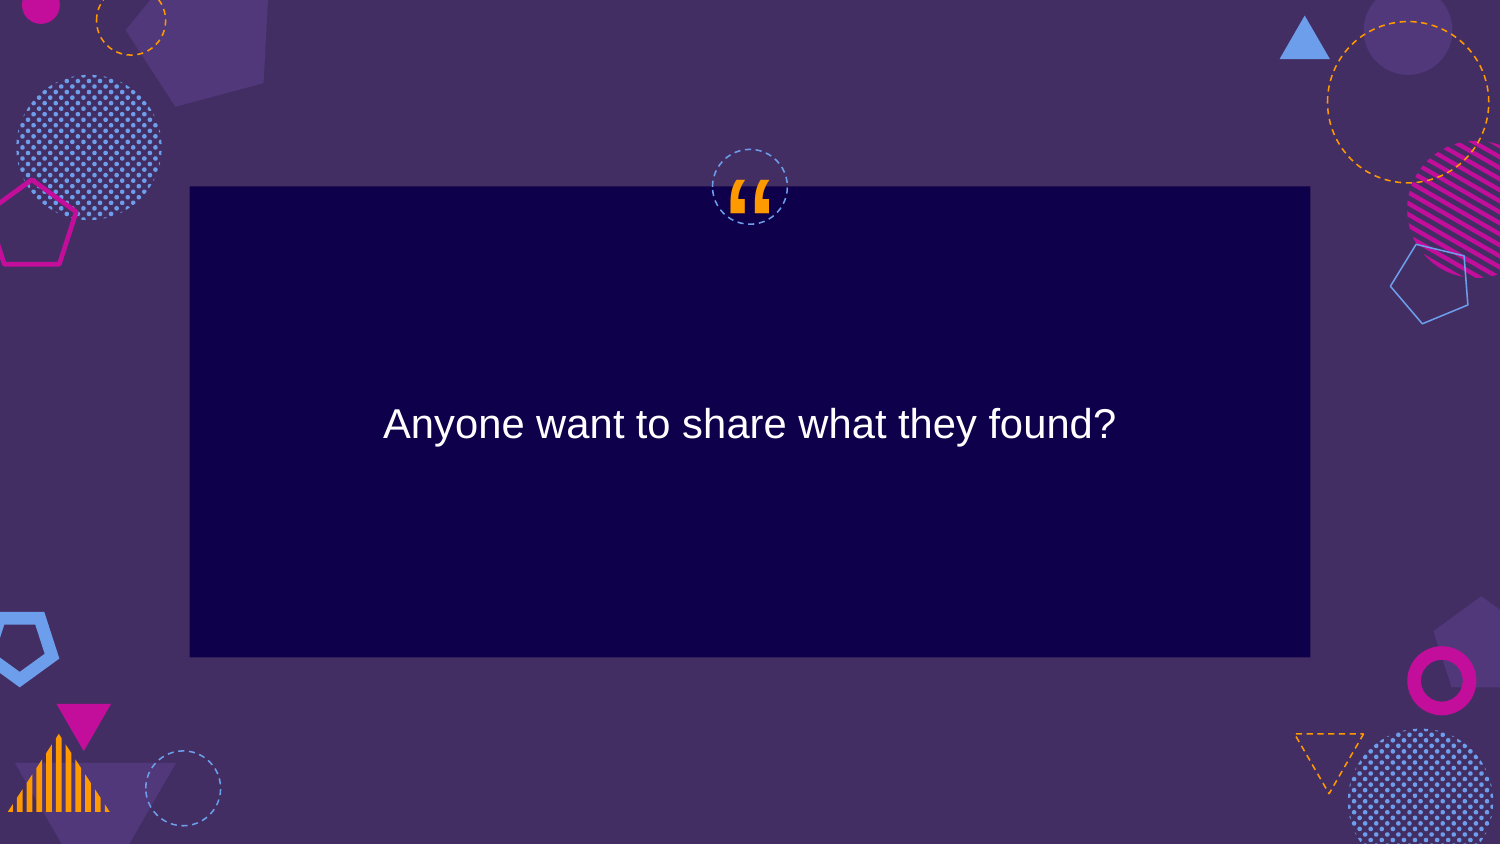

Anyone want to share what they found?